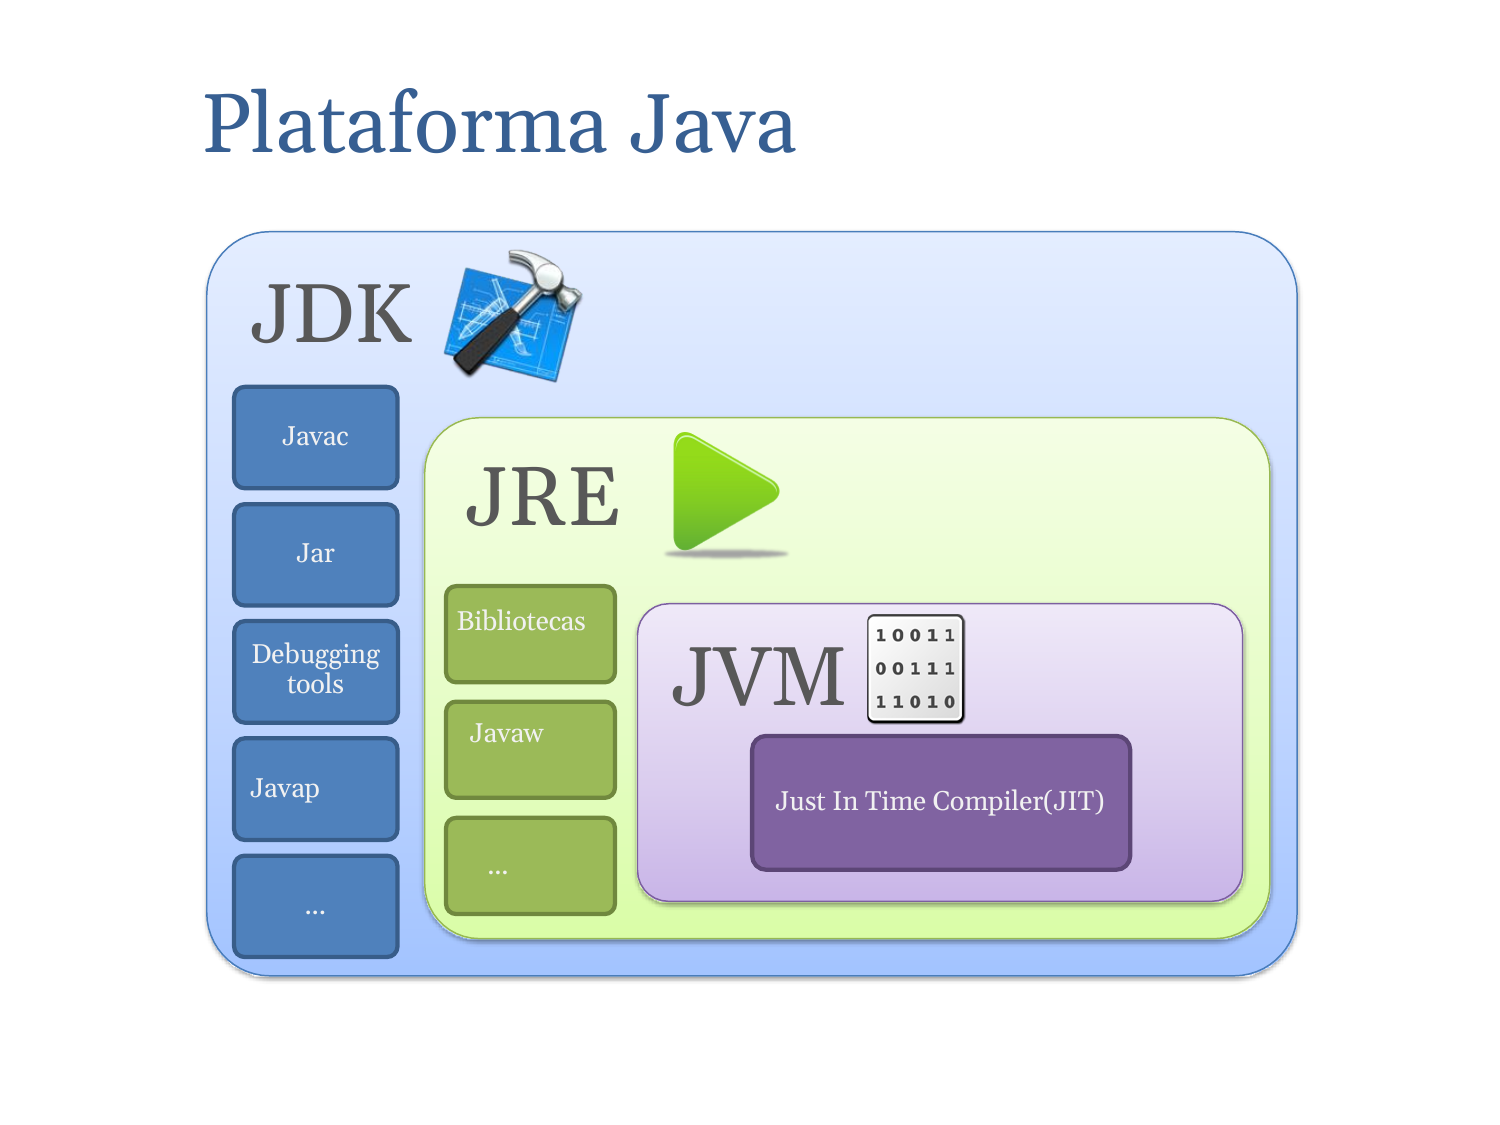

Plataforma Java

JDK
Javac

JRE

Jar

Bibliotecas
JVM

Debugging
tools

Javaw

Javap
Just In Time Compiler(JIT)

...

...